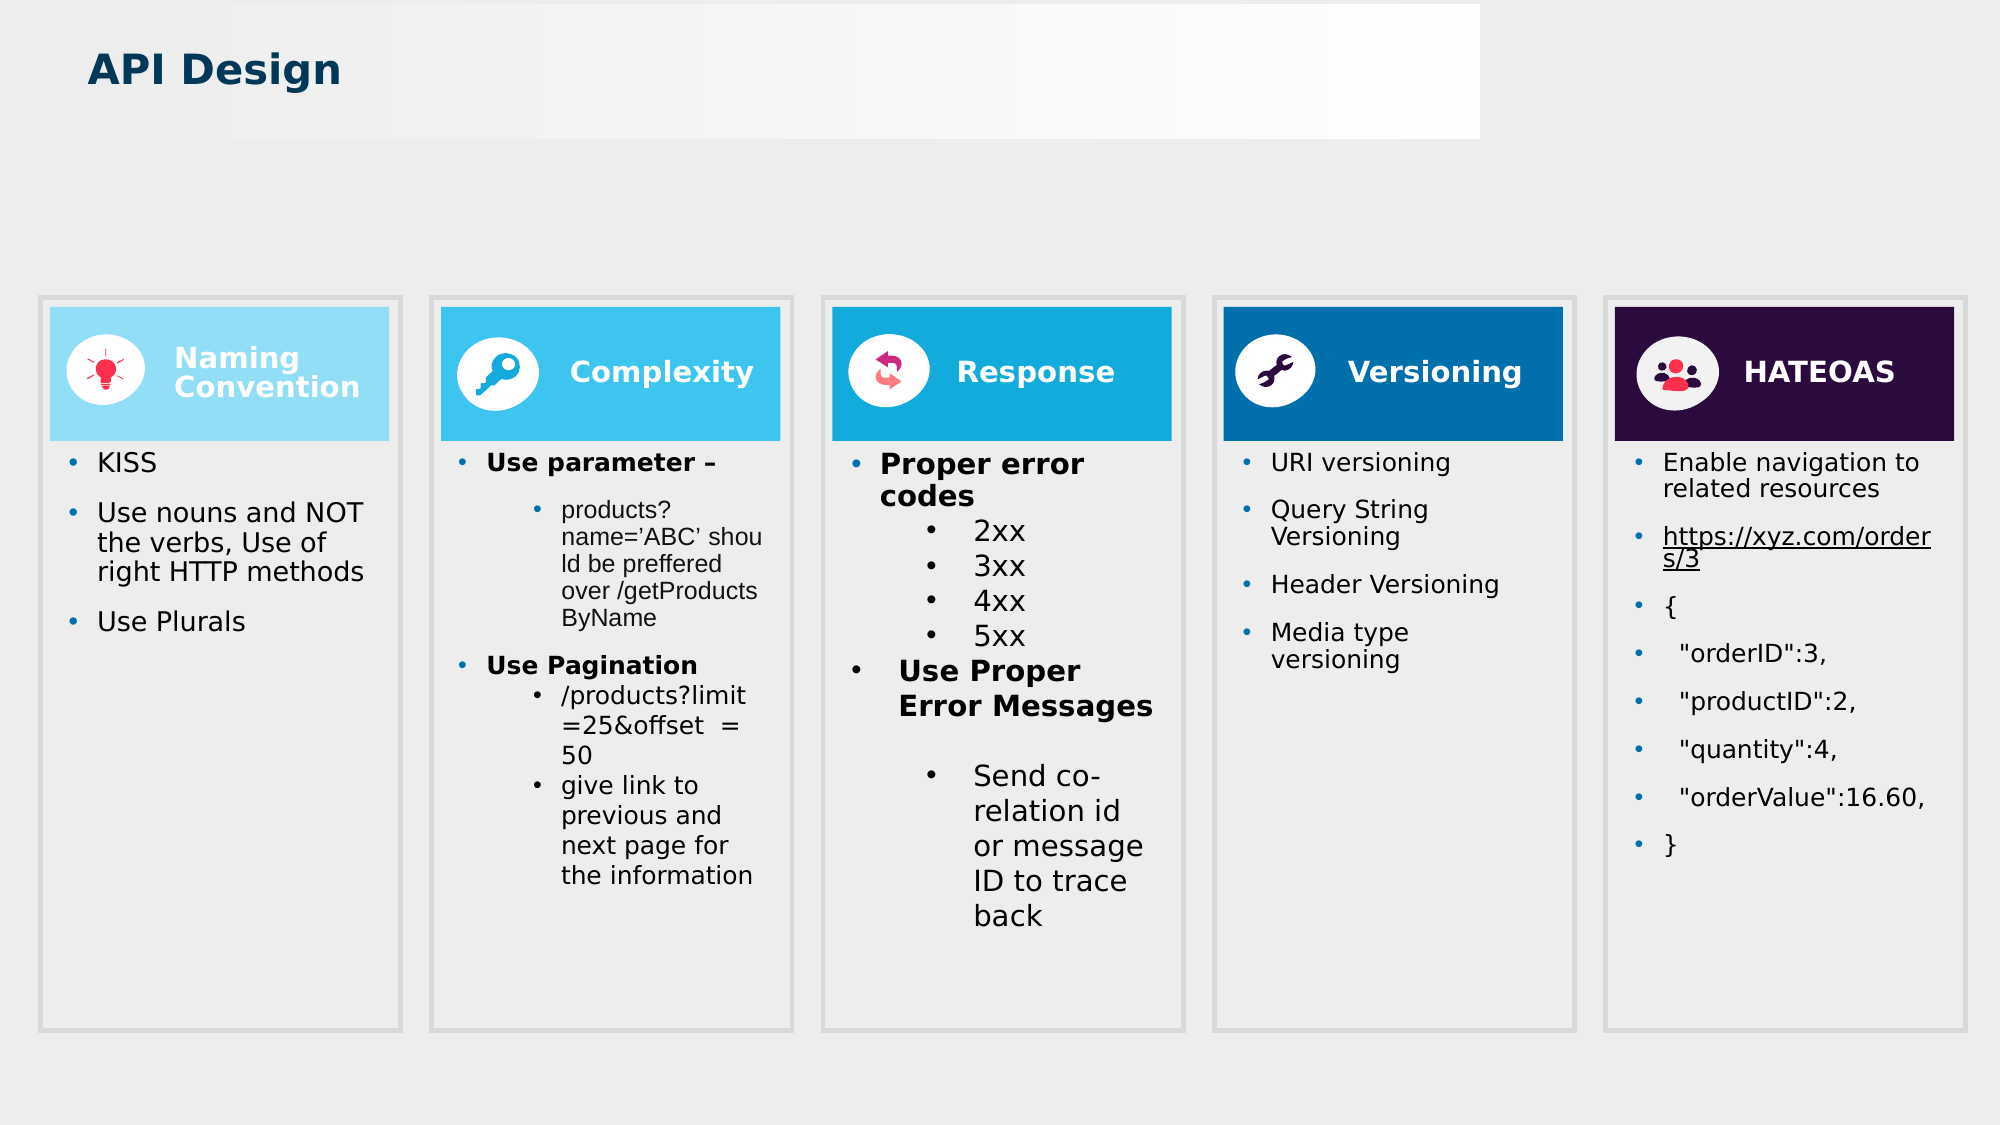

#
API Design

Naming Convention
Complexity
Response
Versioning
HATEOAS
KISS
Use nouns and NOT the verbs, Use of right HTTP methods
Use Plurals

Use parameter –
products?name=’ABC’ should be preffered over /getProductsByName
Use Pagination
/products?limit =25&offset  = 50
give link to previous and next page for the information

Proper error codes
2xx
3xx
4xx
5xx
Use Proper Error Messages
Send co-relation id or message ID to trace back
URI versioning
Query String Versioning
Header Versioning
Media type versioning

Enable navigation to related resources
https://xyz.com/orders/3
{
  "orderID":3,
  "productID":2,
  "quantity":4,
  "orderValue":16.60,
}